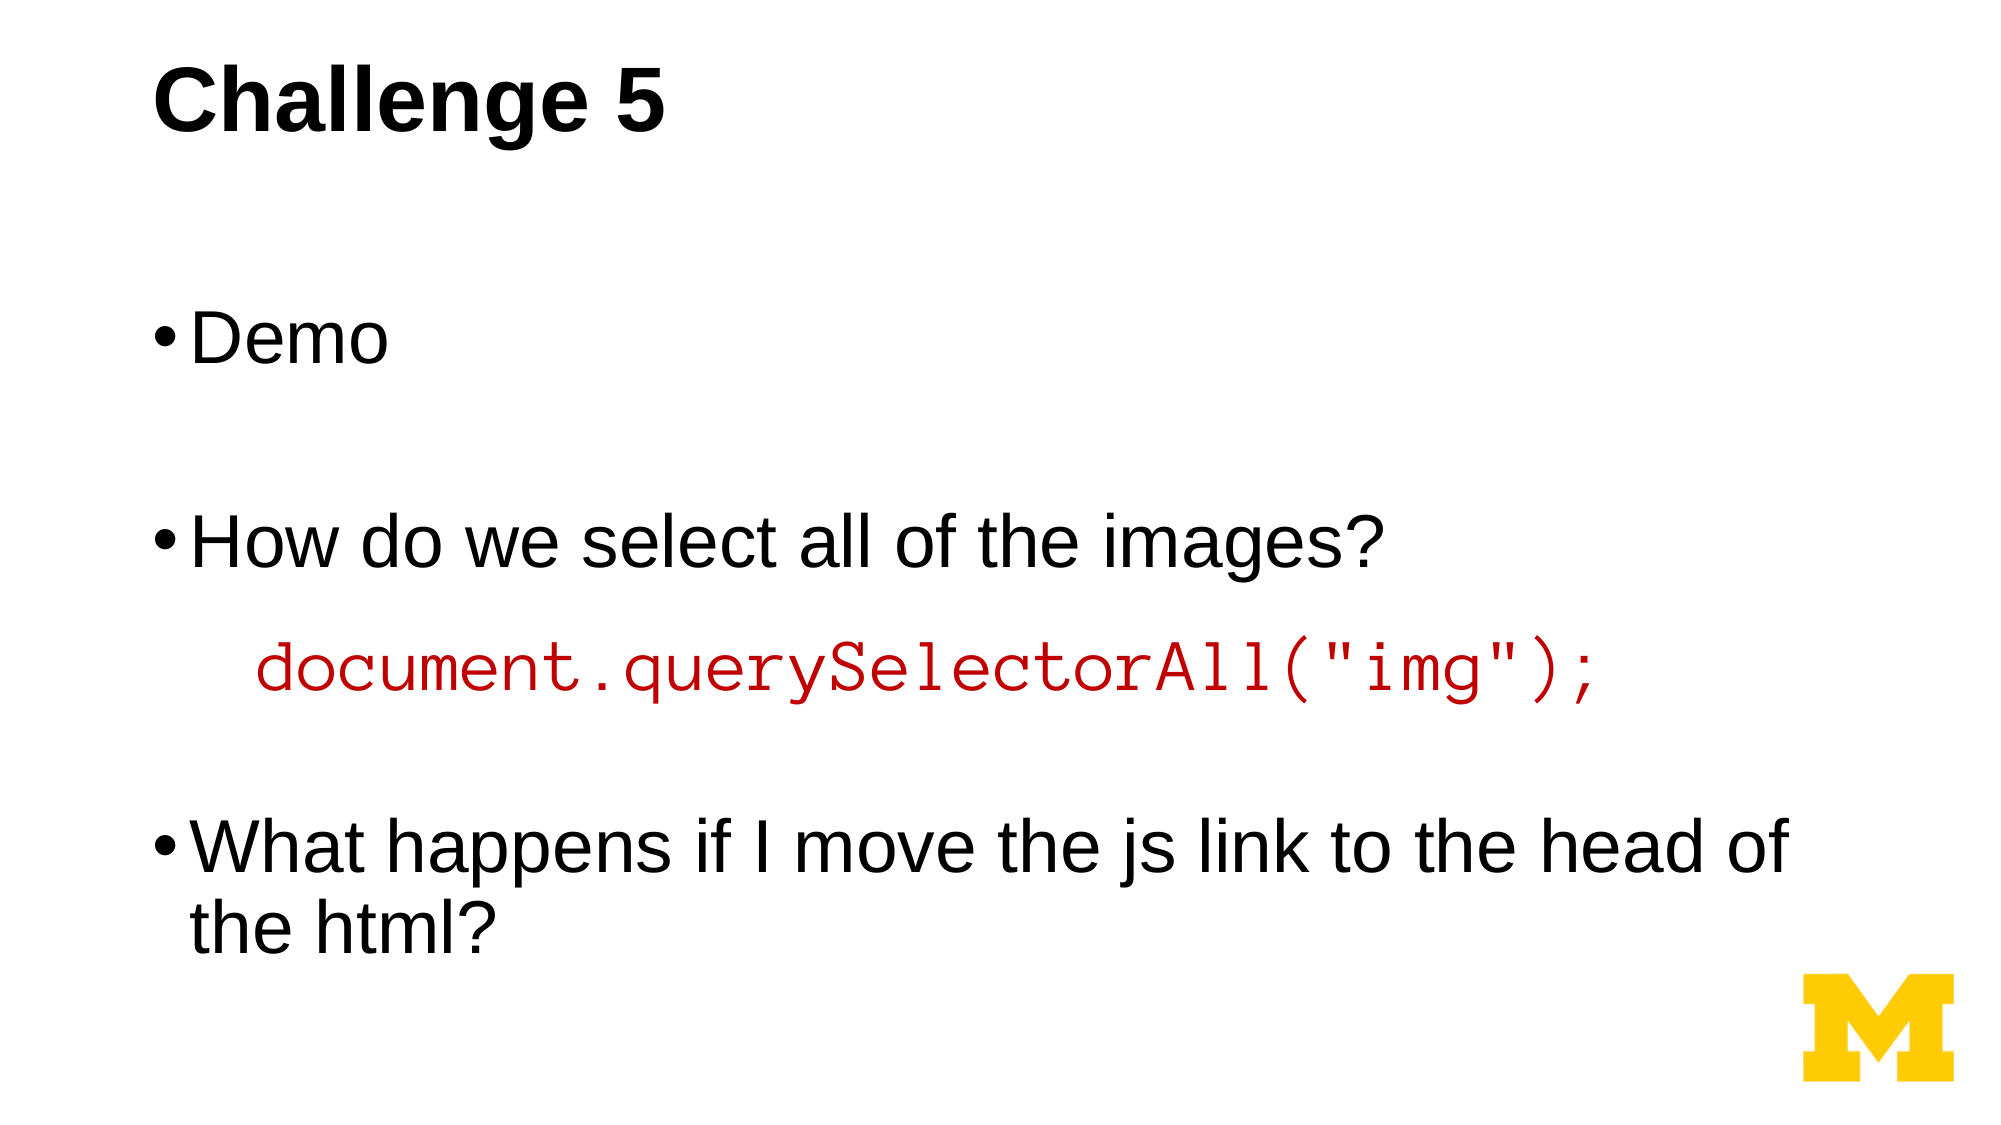

# Challenge 5

Demo

How do we select all of the images?

What happens if I move the js link to the head of the html?

document.querySelectorAll("img");